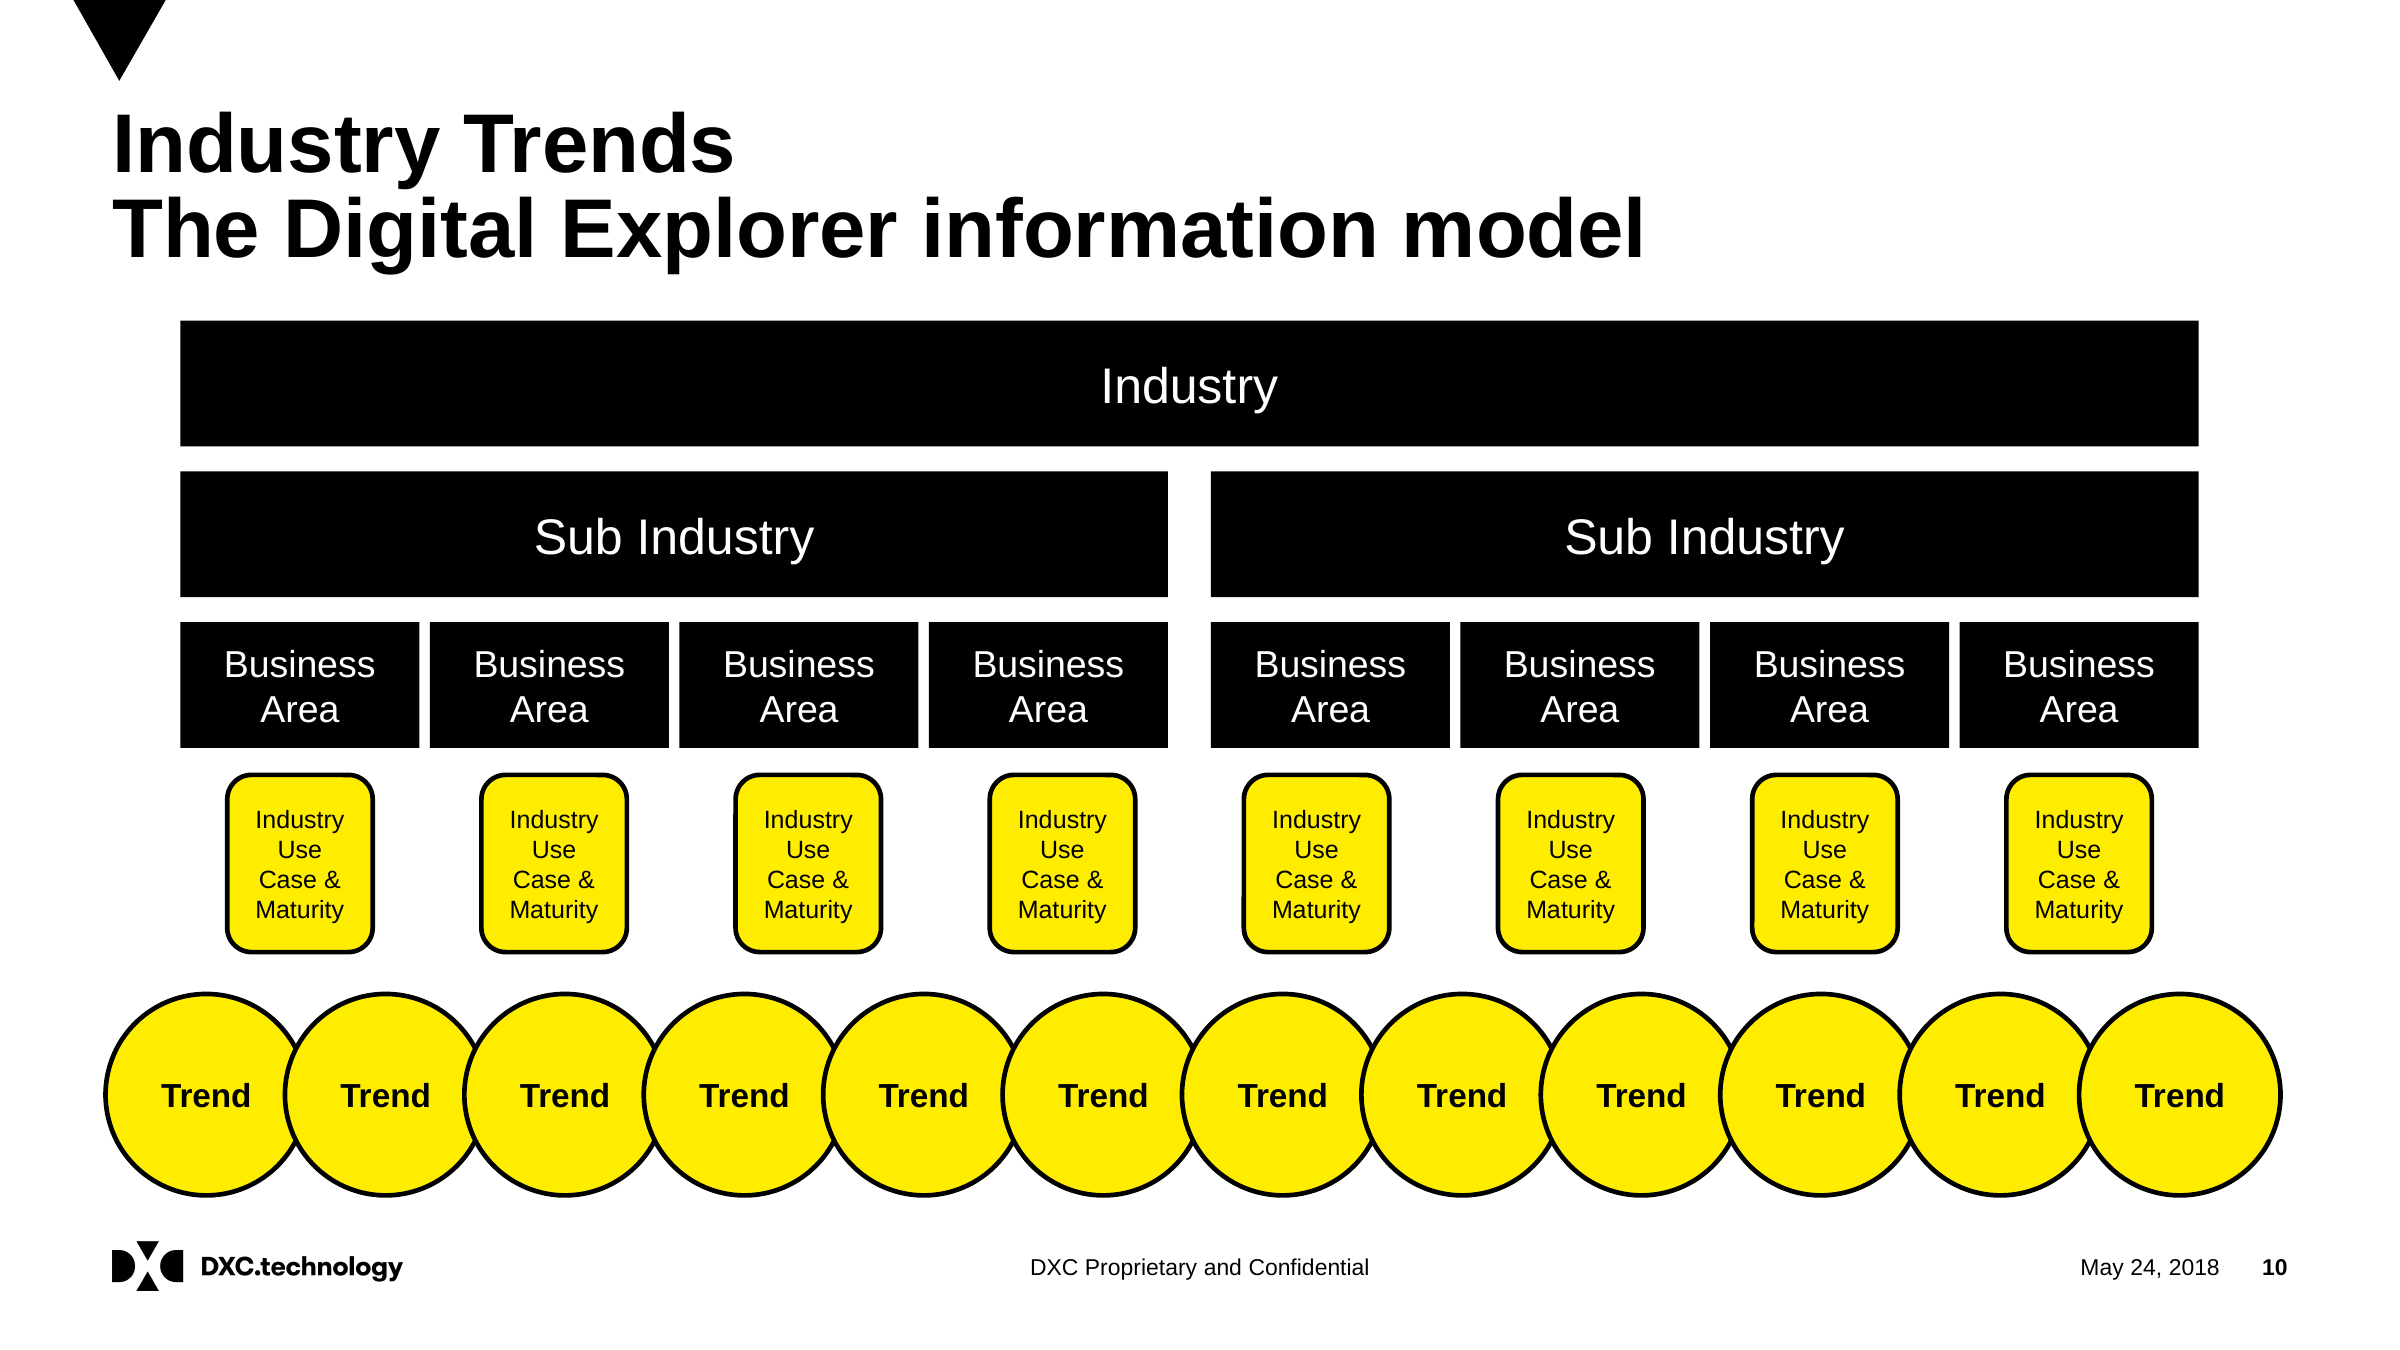

# Industry Trends The Digital Explorer information model
Industry
Sub Industry
Sub Industry
Business Area
Business Area
Business Area
Business Area
Business Area
Business Area
Business Area
Business Area
Industry Use Case & Maturity
Industry Use Case & Maturity
Industry Use Case & Maturity
Industry Use Case & Maturity
Industry Use Case & Maturity
Industry Use Case & Maturity
Industry Use Case & Maturity
Industry Use Case & Maturity
Trend
Trend
Trend
Trend
Trend
Trend
Trend
Trend
Trend
Trend
Trend
Trend